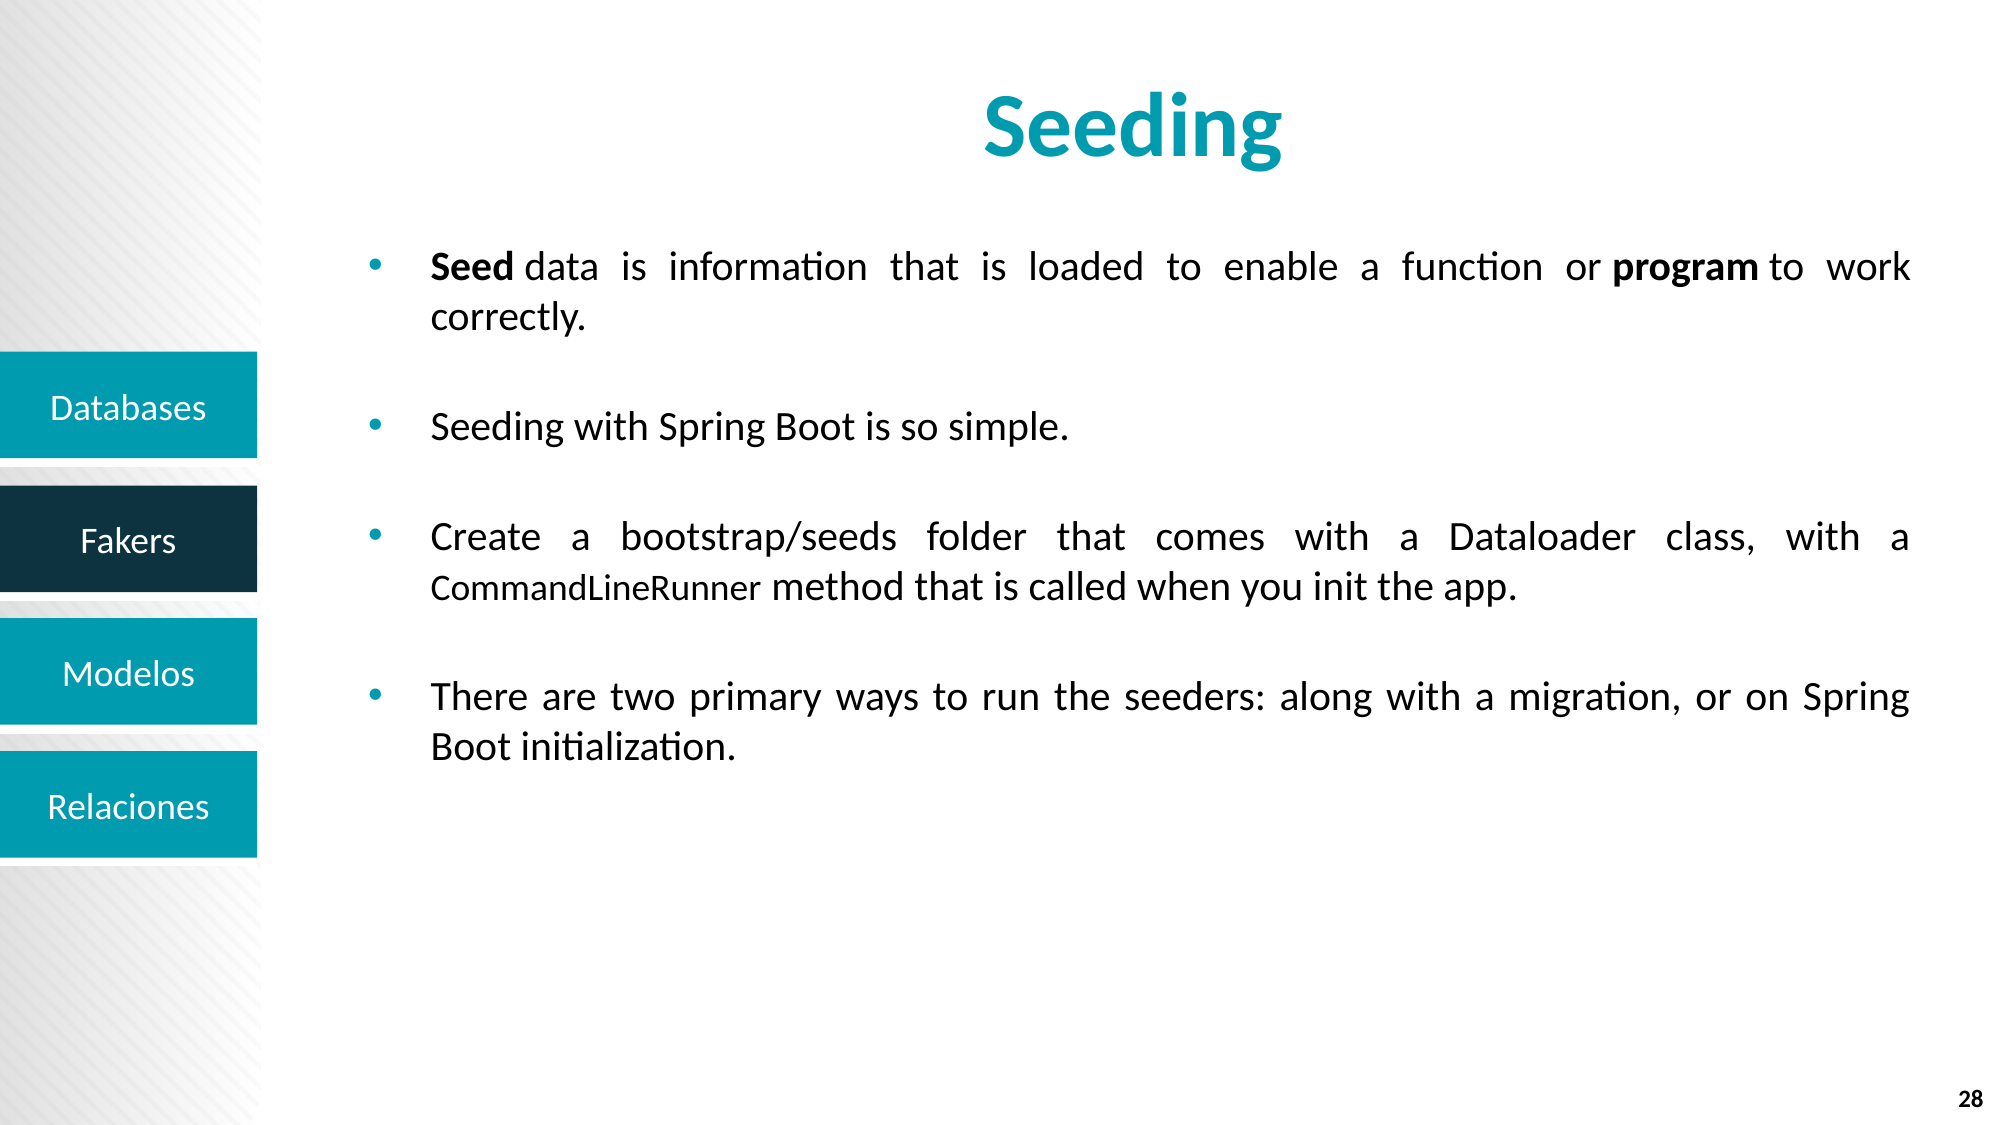

# Seeding
Seed data is information that is loaded to enable a function or program to work correctly.

Seeding with Spring Boot is so simple.

Create a bootstrap/seeds folder that comes with a Dataloader class, with a CommandLineRunner method that is called when you init the app.

There are two primary ways to run the seeders: along with a migration, or on Spring Boot initialization.

28